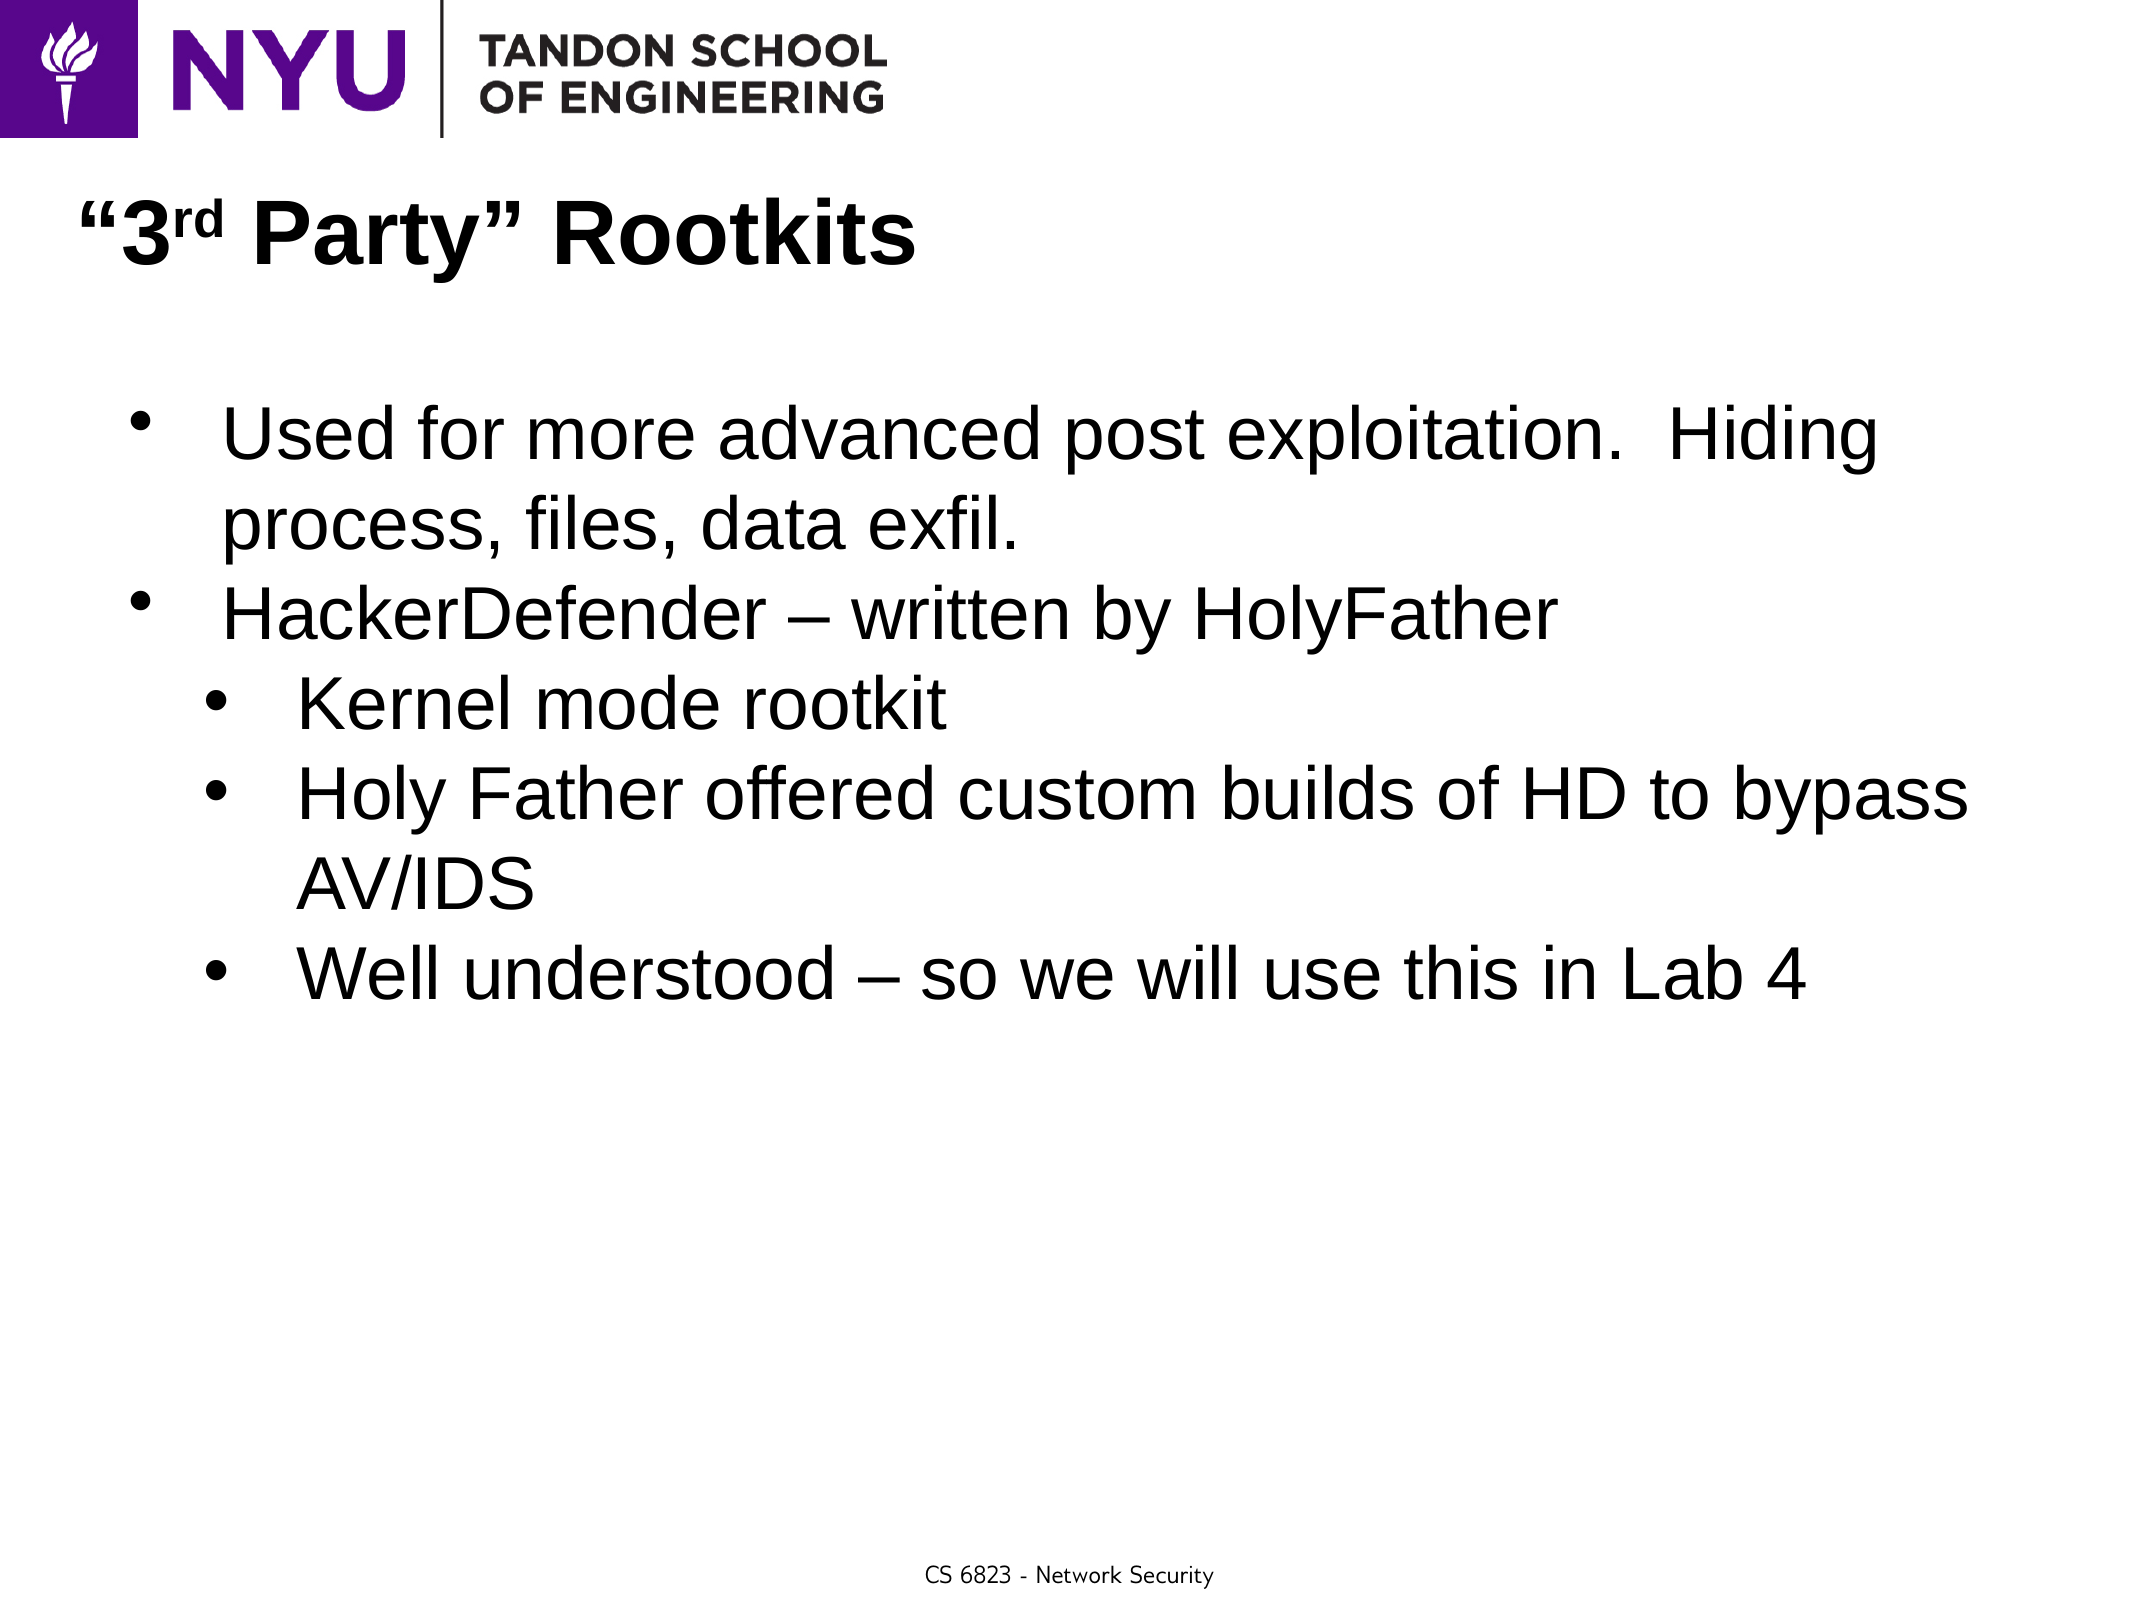

# “3rd Party” Rootkits
Used for more advanced post exploitation.  Hiding process, files, data exfil.
HackerDefender – written by HolyFather
Kernel mode rootkit
Holy Father offered custom builds of HD to bypass AV/IDS
Well understood – so we will use this in Lab 4